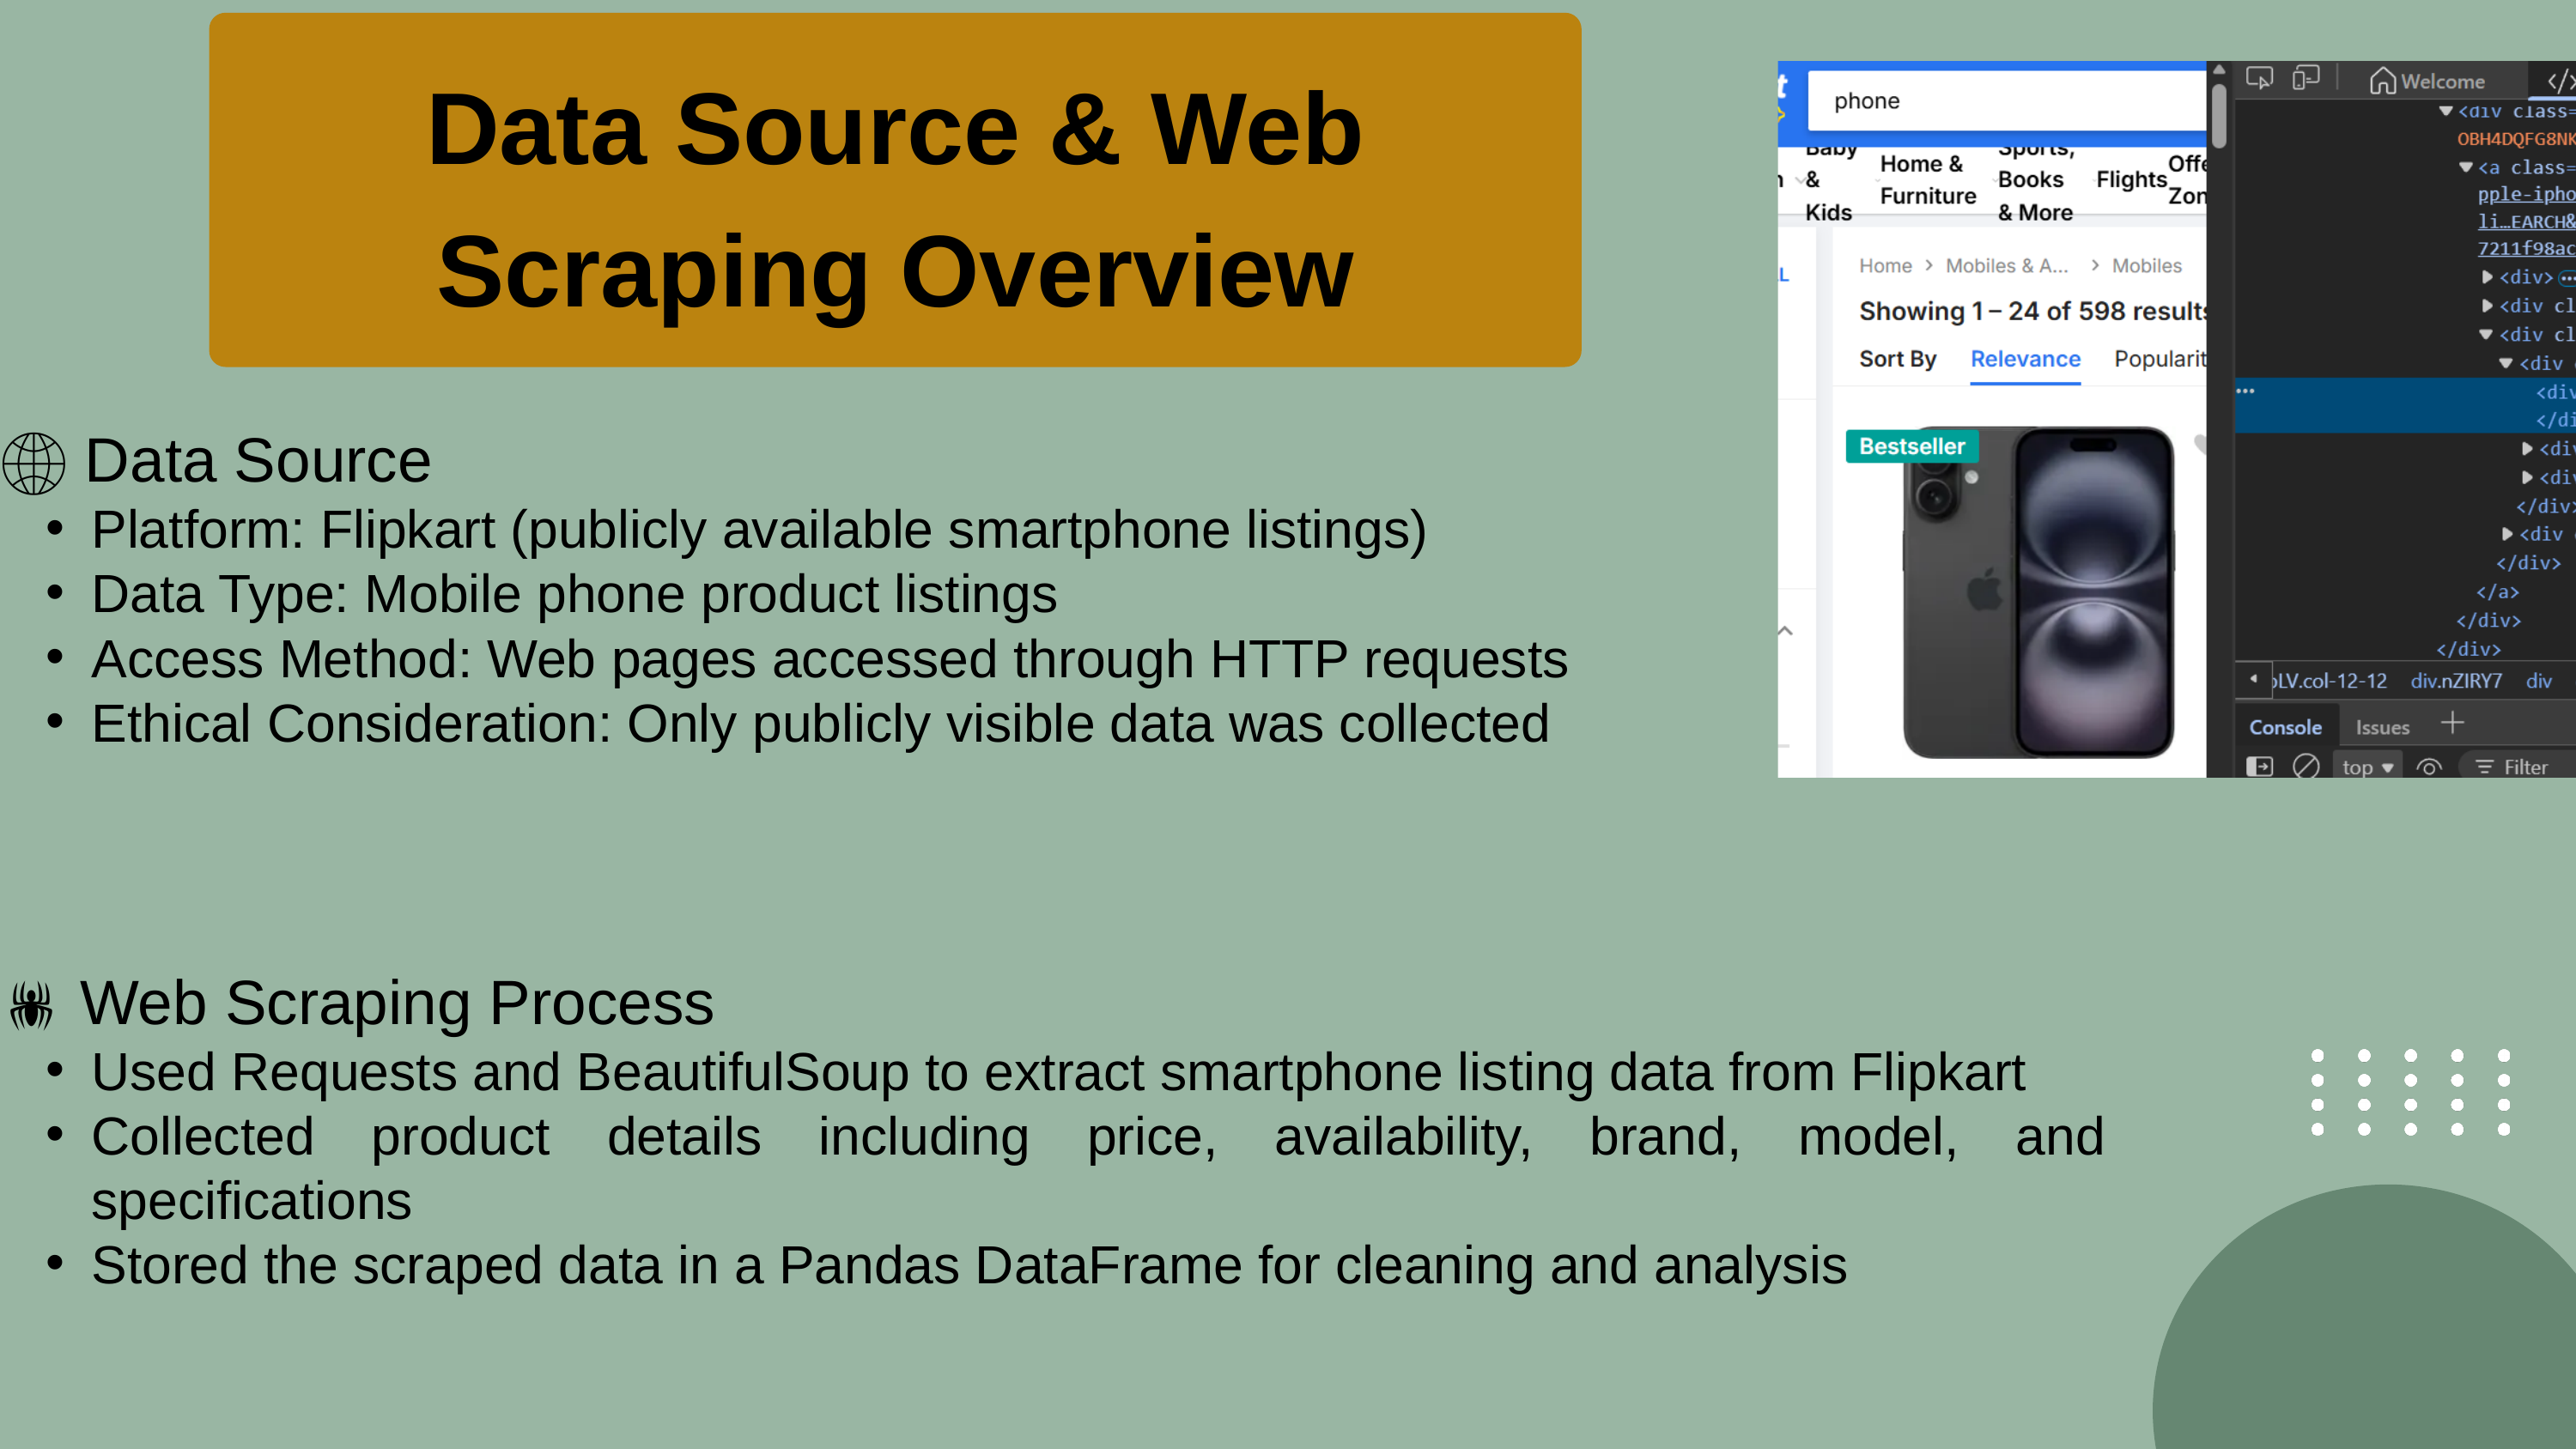

Data Source & Web Scraping Overview

🌐 Data Source
Platform: Flipkart (publicly available smartphone listings)
Data Type: Mobile phone product listings
Access Method: Web pages accessed through HTTP requests
Ethical Consideration: Only publicly visible data was collected

🕷️ Web Scraping Process
Used Requests and BeautifulSoup to extract smartphone listing data from Flipkart
Collected product details including price, availability, brand, model, and specifications
Stored the scraped data in a Pandas DataFrame for cleaning and analysis